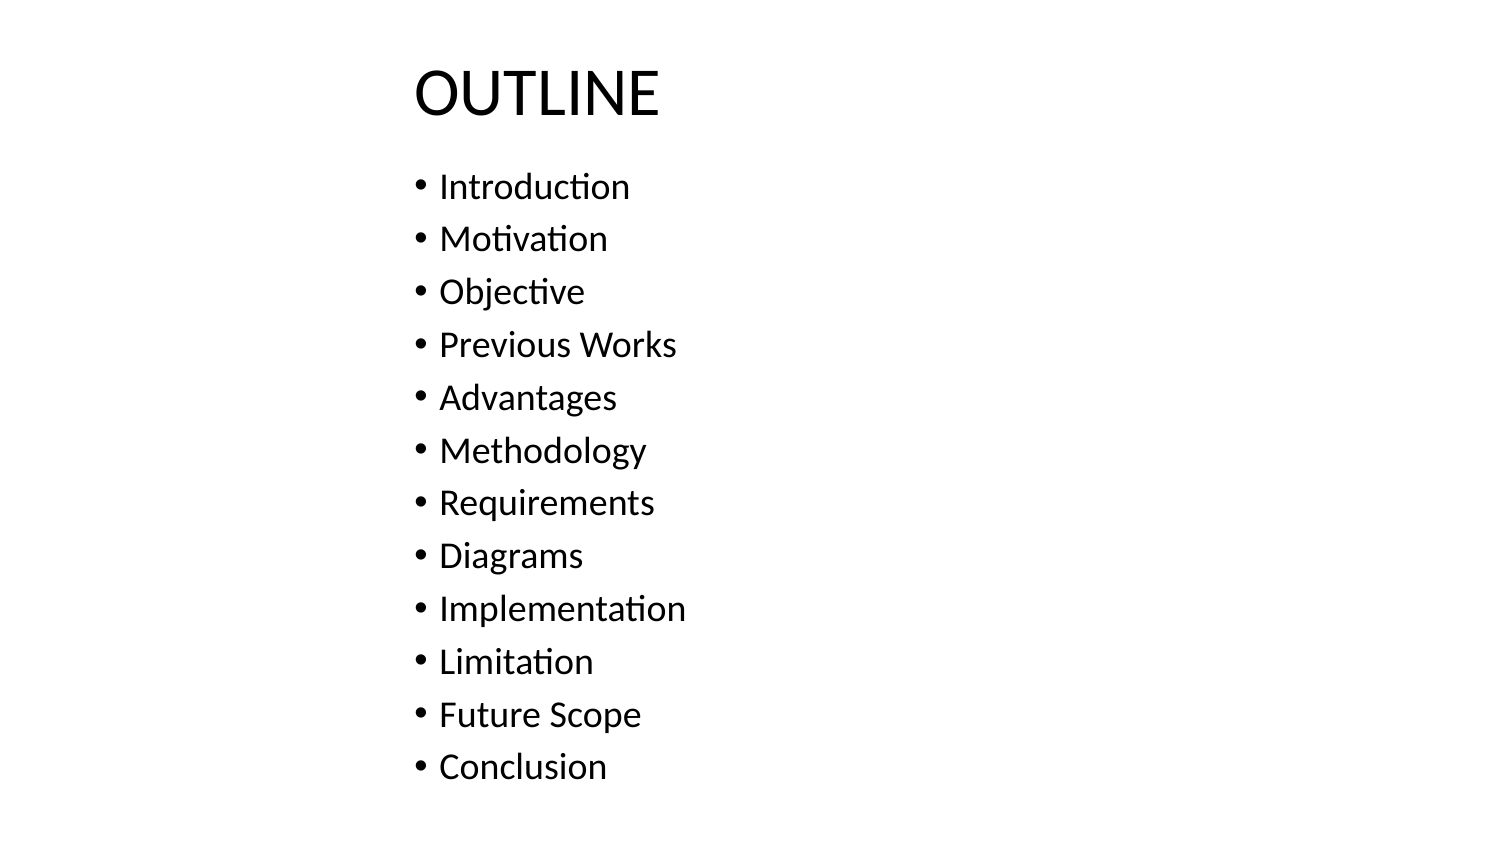

# OUTLINE
Introduction
Motivation
Objective
Previous Works
Advantages
Methodology
Requirements
Diagrams
Implementation
Limitation
Future Scope
Conclusion